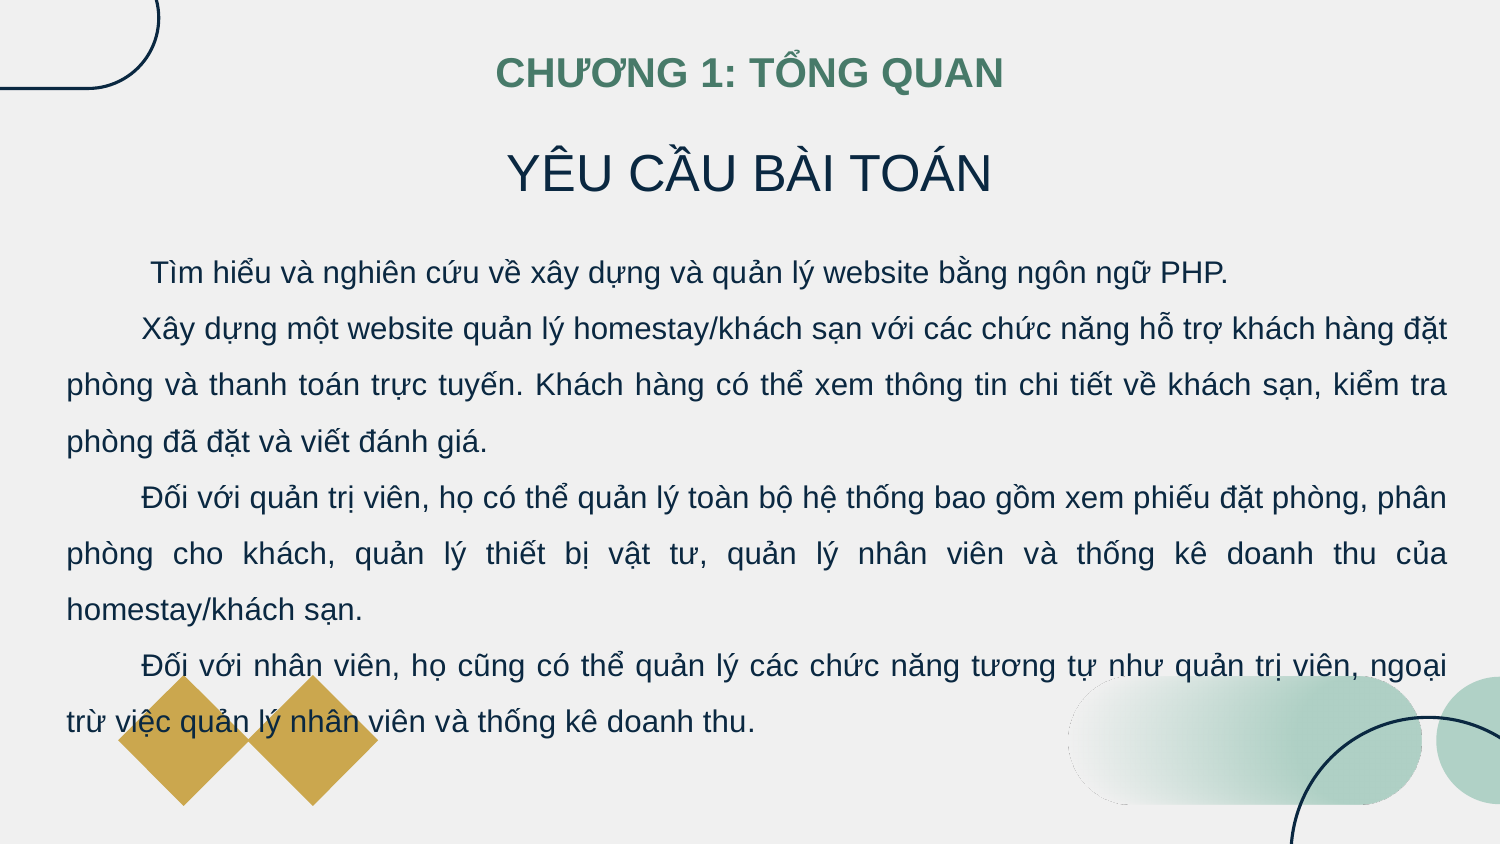

CHƯƠNG 1: TỔNG QUAN
# YÊU CẦU BÀI TOÁN
 Tìm hiểu và nghiên cứu về xây dựng và quản lý website bằng ngôn ngữ PHP.
Xây dựng một website quản lý homestay/khách sạn với các chức năng hỗ trợ khách hàng đặt phòng và thanh toán trực tuyến. Khách hàng có thể xem thông tin chi tiết về khách sạn, kiểm tra phòng đã đặt và viết đánh giá.
Đối với quản trị viên, họ có thể quản lý toàn bộ hệ thống bao gồm xem phiếu đặt phòng, phân phòng cho khách, quản lý thiết bị vật tư, quản lý nhân viên và thống kê doanh thu của homestay/khách sạn.
Đối với nhân viên, họ cũng có thể quản lý các chức năng tương tự như quản trị viên, ngoại trừ việc quản lý nhân viên và thống kê doanh thu.